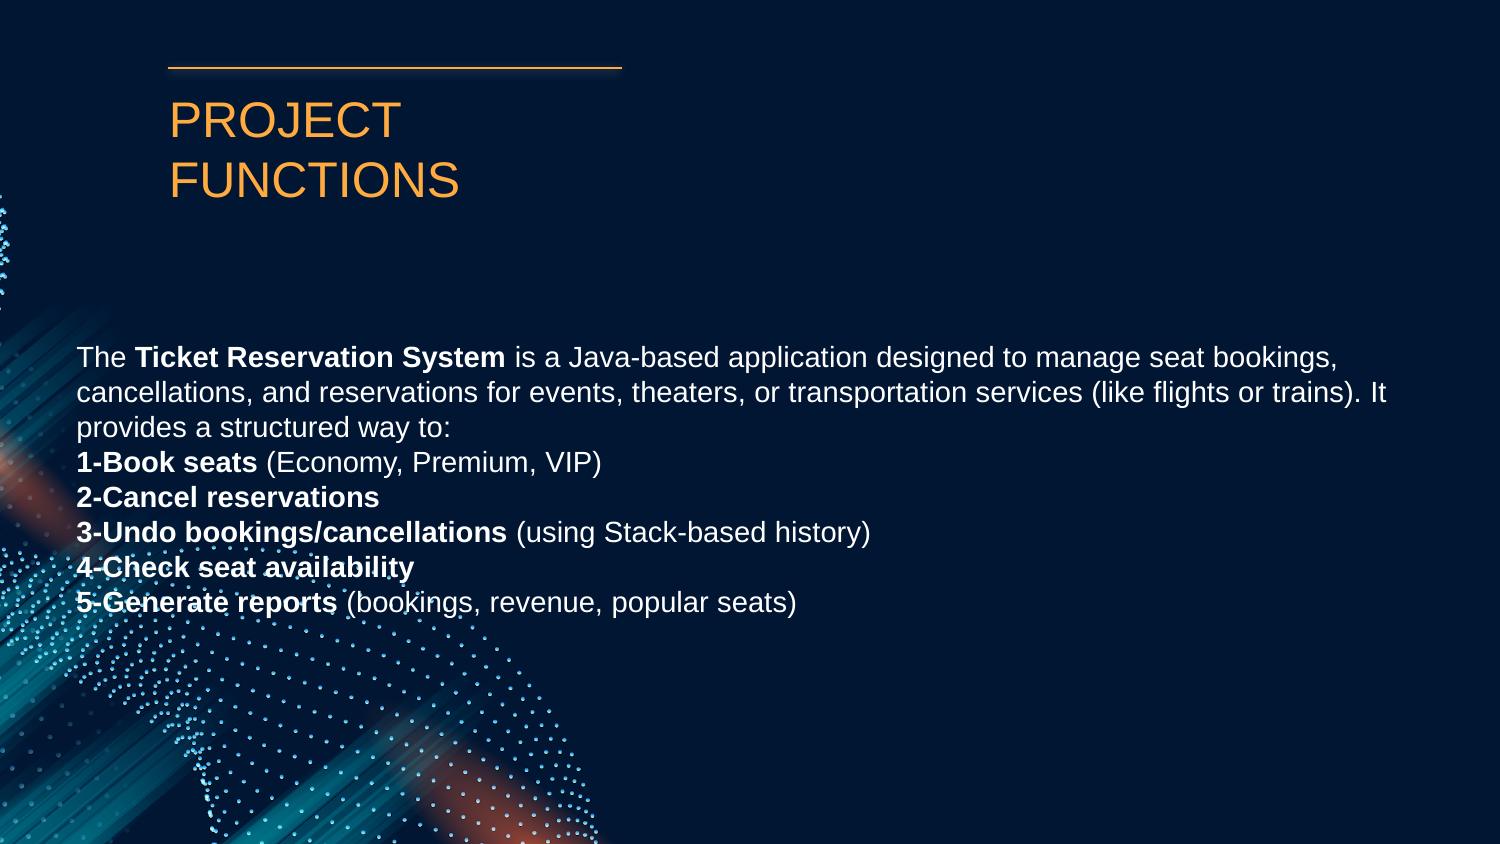

# PROJECT FUNCTIONS
The Ticket Reservation System is a Java-based application designed to manage seat bookings, cancellations, and reservations for events, theaters, or transportation services (like flights or trains). It provides a structured way to:
1-Book seats (Economy, Premium, VIP)
2-Cancel reservations
3-Undo bookings/cancellations (using Stack-based history)
4-Check seat availability
5-Generate reports (bookings, revenue, popular seats)